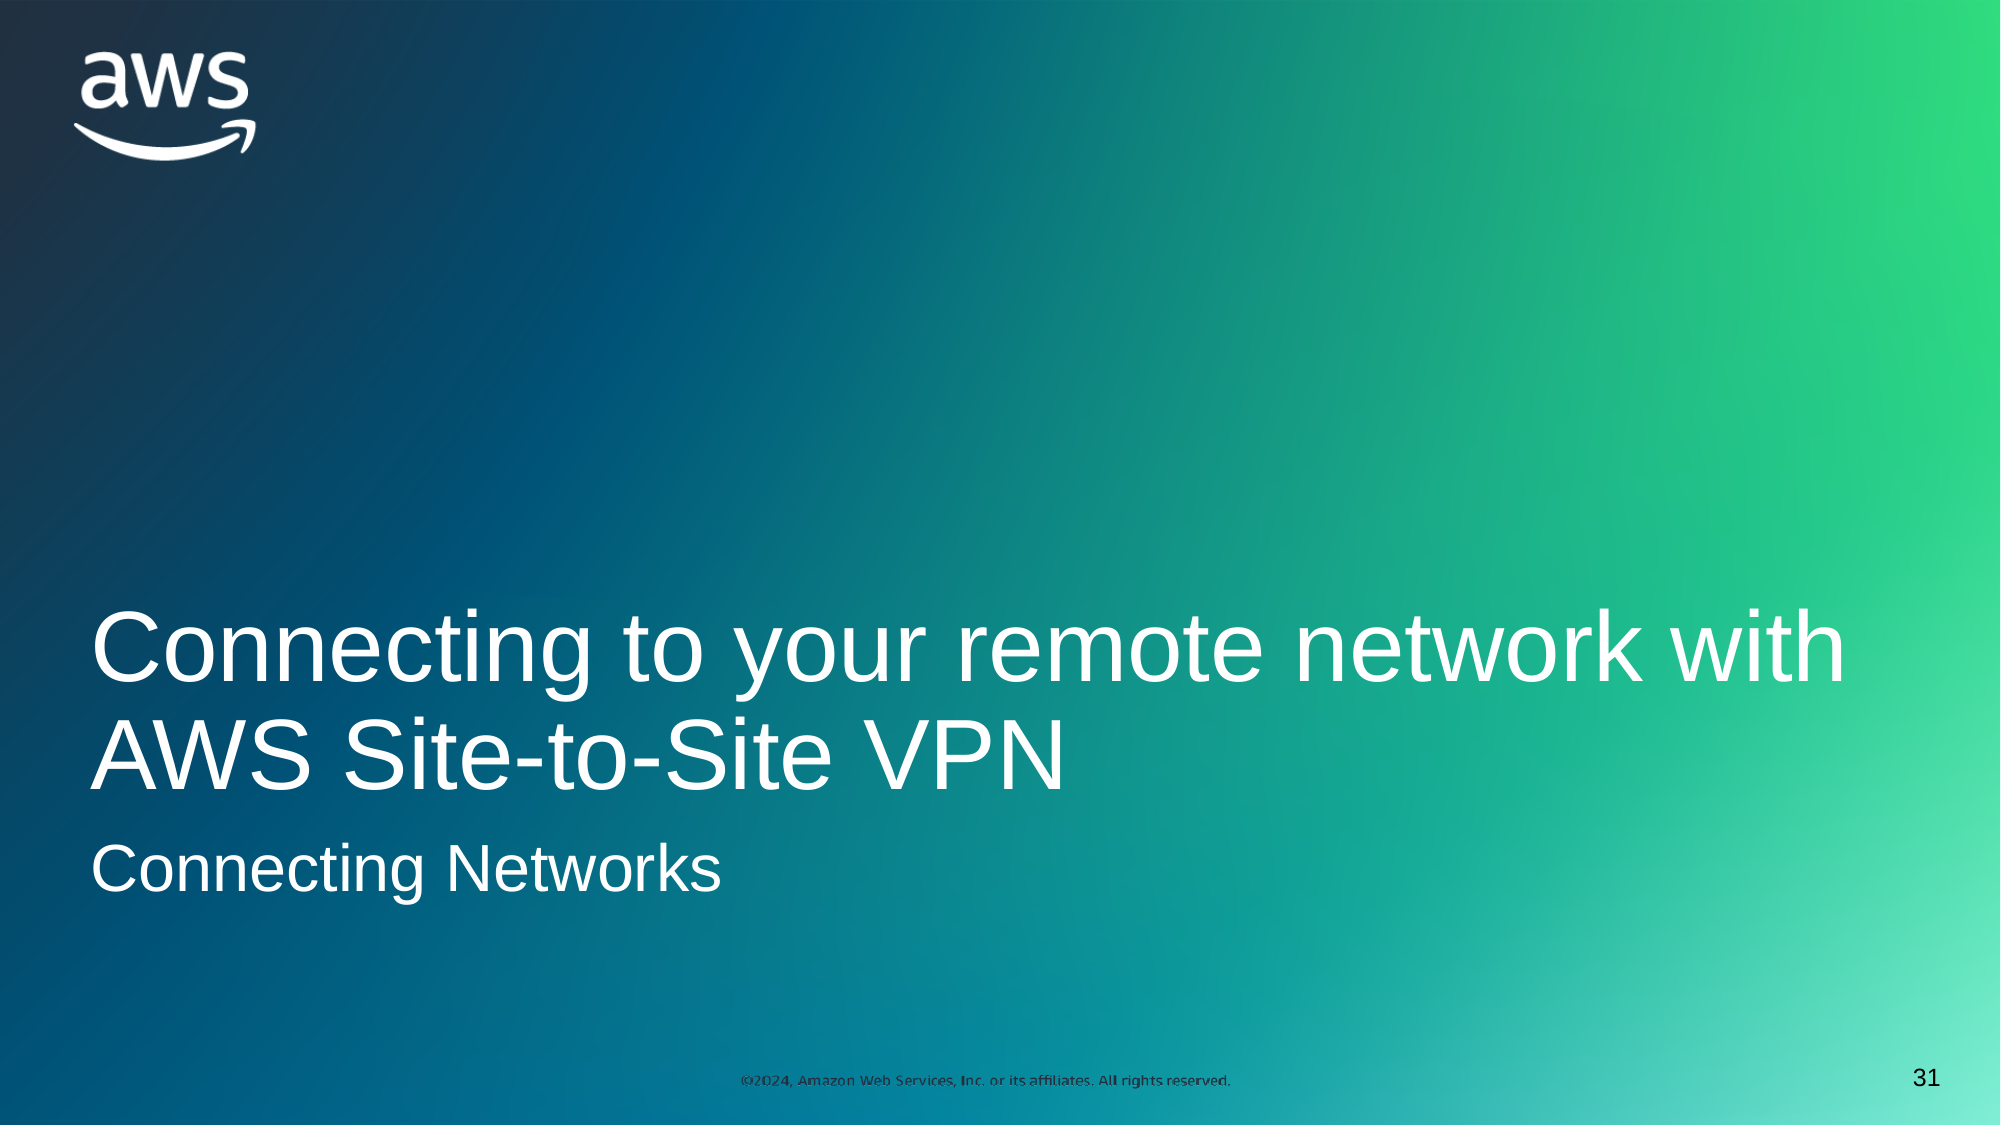

# Connecting to your remote network with AWS Site-to-Site VPN
Connecting Networks
31